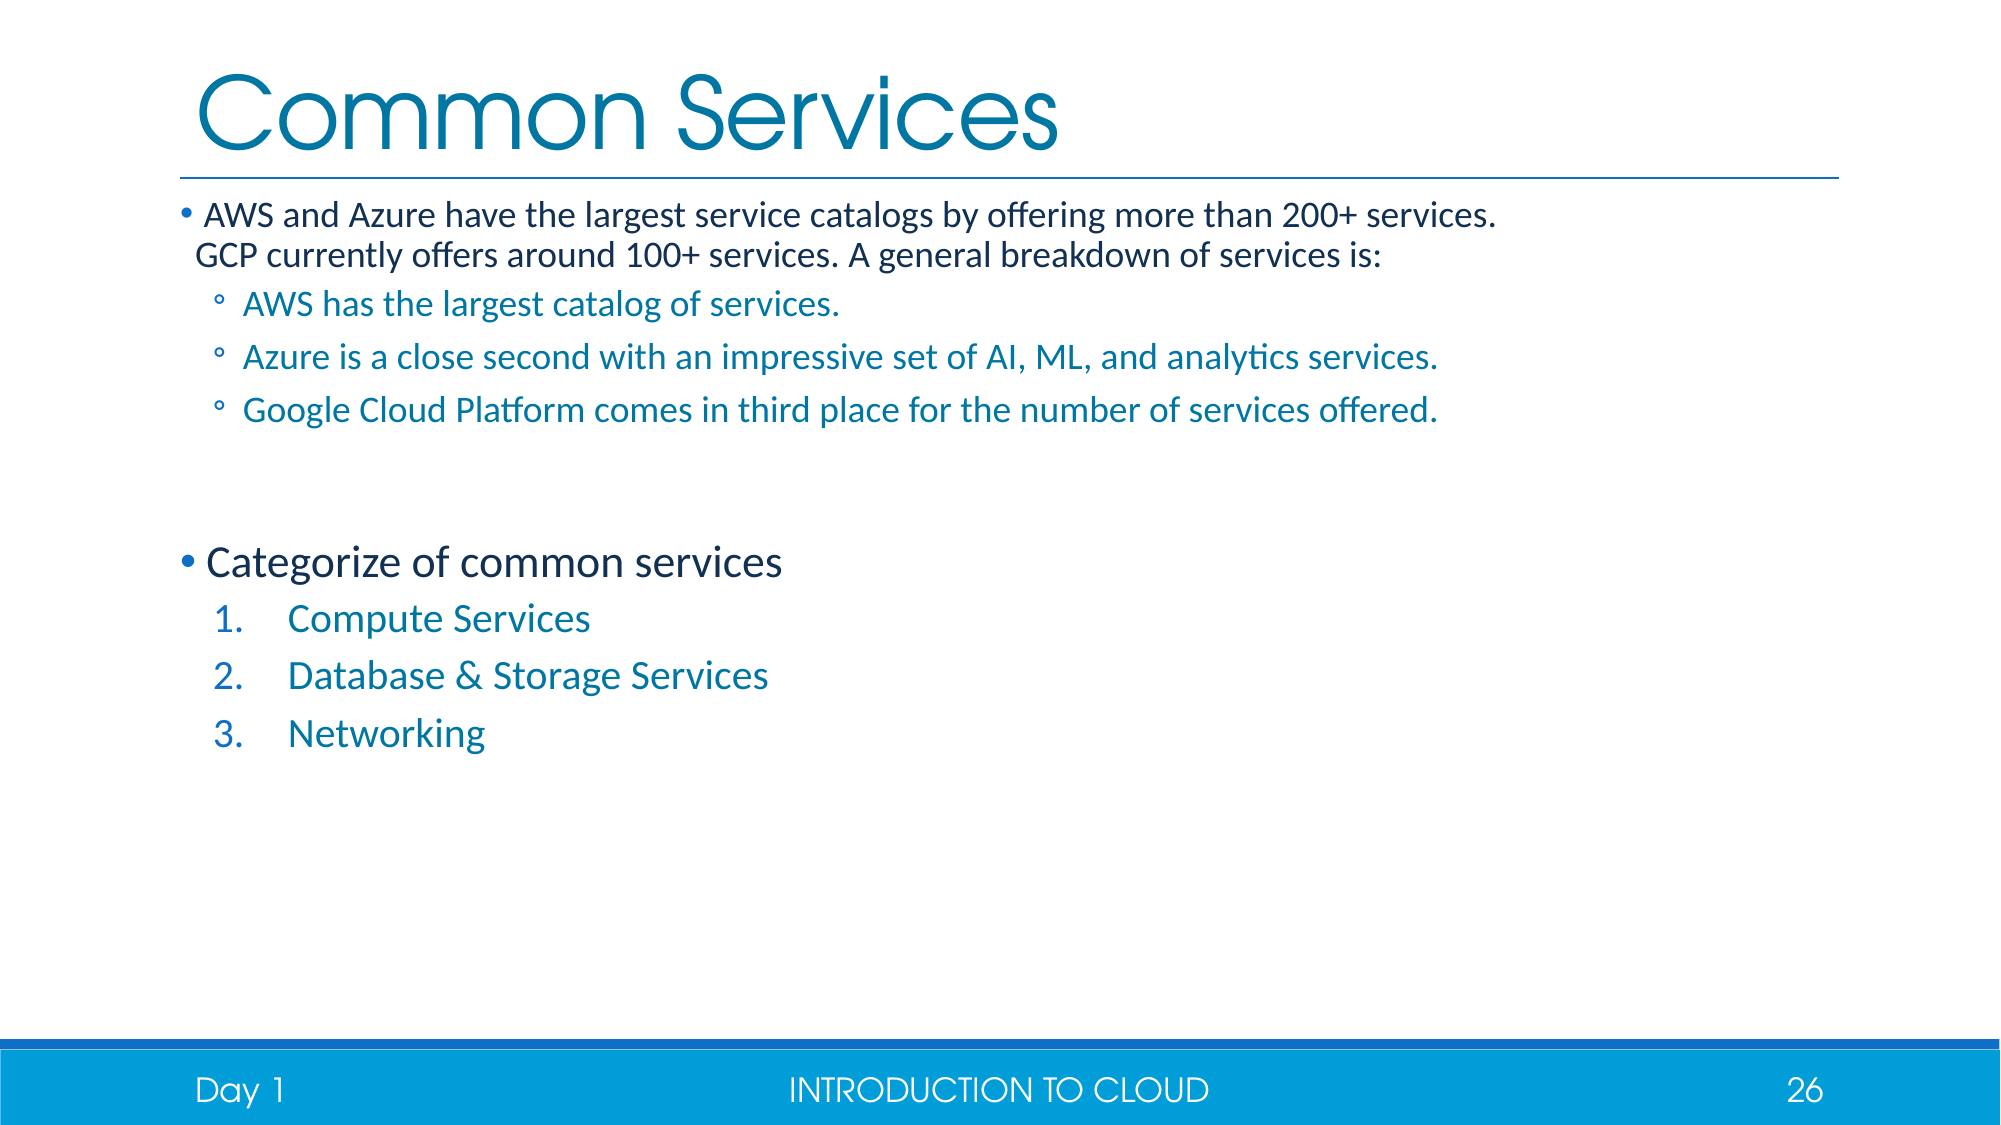

# Common Services
 AWS and Azure have the largest service catalogs by offering more than 200+ services. GCP currently offers around 100+ services. A general breakdown of services is:
AWS has the largest catalog of services.
Azure is a close second with an impressive set of AI, ML, and analytics services.
Google Cloud Platform comes in third place for the number of services offered.

 Categorize of common services
Compute Services
Database & Storage Services
Networking
Day 1
Introduction to Cloud
26